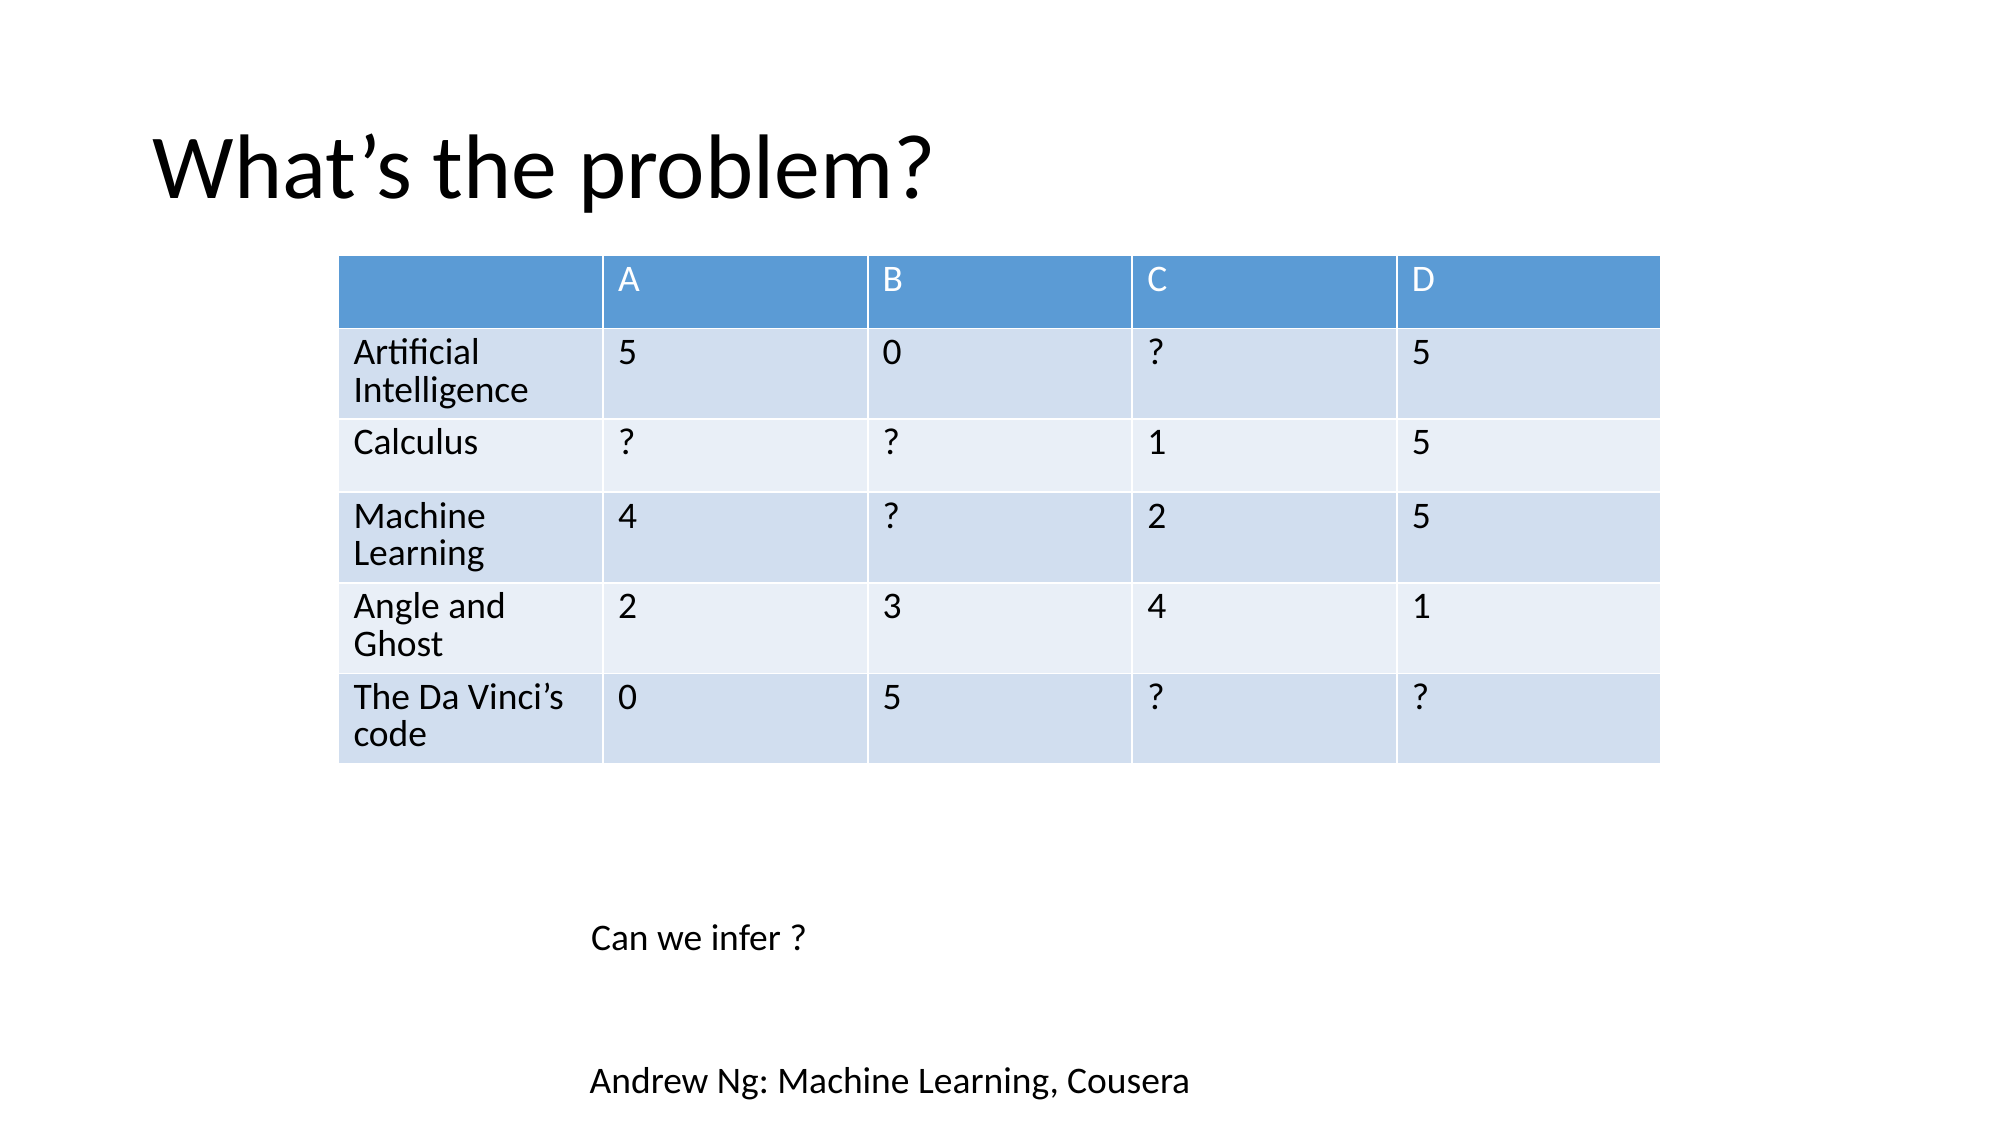

# What’s the problem?
|  | A | B | C | D |
| --- | --- | --- | --- | --- |
| Artificial Intelligence | 5 | 0 | ? | 5 |
| Calculus | ? | ? | 1 | 5 |
| Machine Learning | 4 | ? | 2 | 5 |
| Angle and Ghost | 2 | 3 | 4 | 1 |
| The Da Vinci’s code | 0 | 5 | ? | ? |
Can we infer ?
Andrew Ng: Machine Learning, Cousera